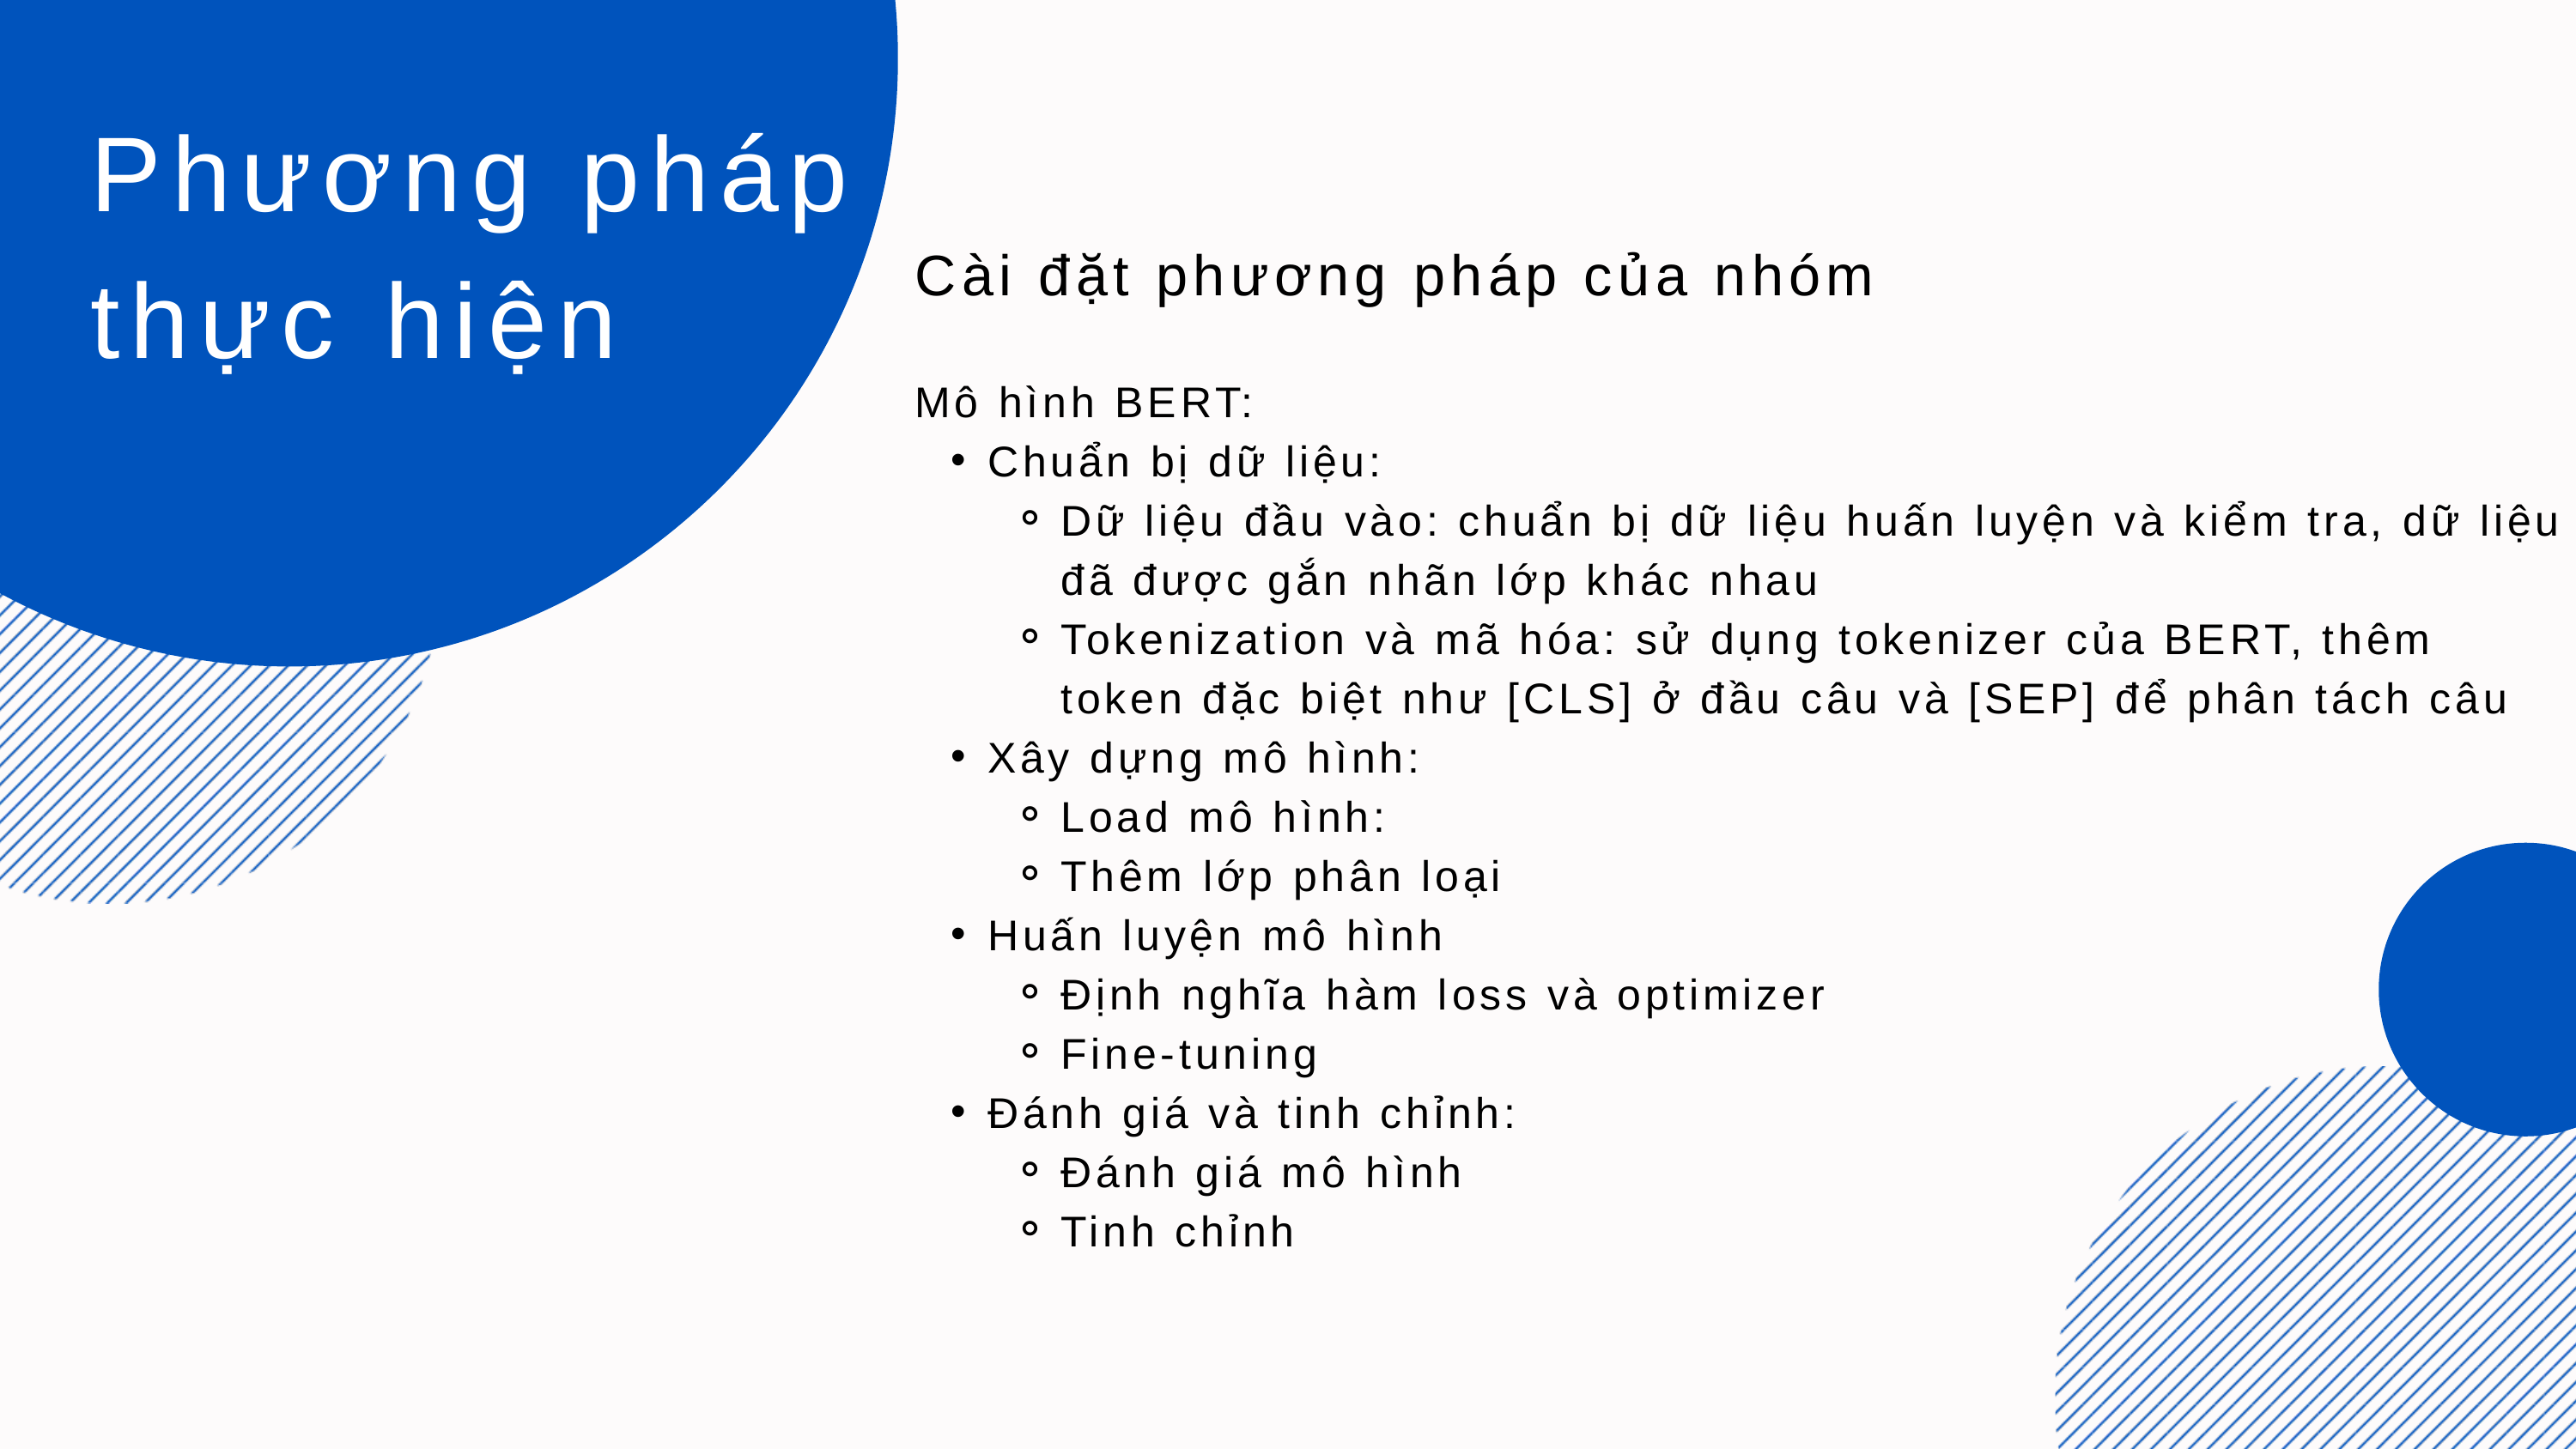

Phương pháp thực hiện
Cài đặt phương pháp của nhóm

Mô hình BERT:
Chuẩn bị dữ liệu:
Dữ liệu đầu vào: chuẩn bị dữ liệu huấn luyện và kiểm tra, dữ liệu đã được gắn nhãn lớp khác nhau
Tokenization và mã hóa: sử dụng tokenizer của BERT, thêm token đặc biệt như [CLS] ở đầu câu và [SEP] để phân tách câu
Xây dựng mô hình:
Load mô hình:
Thêm lớp phân loại
Huấn luyện mô hình
Định nghĩa hàm loss và optimizer
Fine-tuning
Đánh giá và tinh chỉnh:
Đánh giá mô hình
Tinh chỉnh